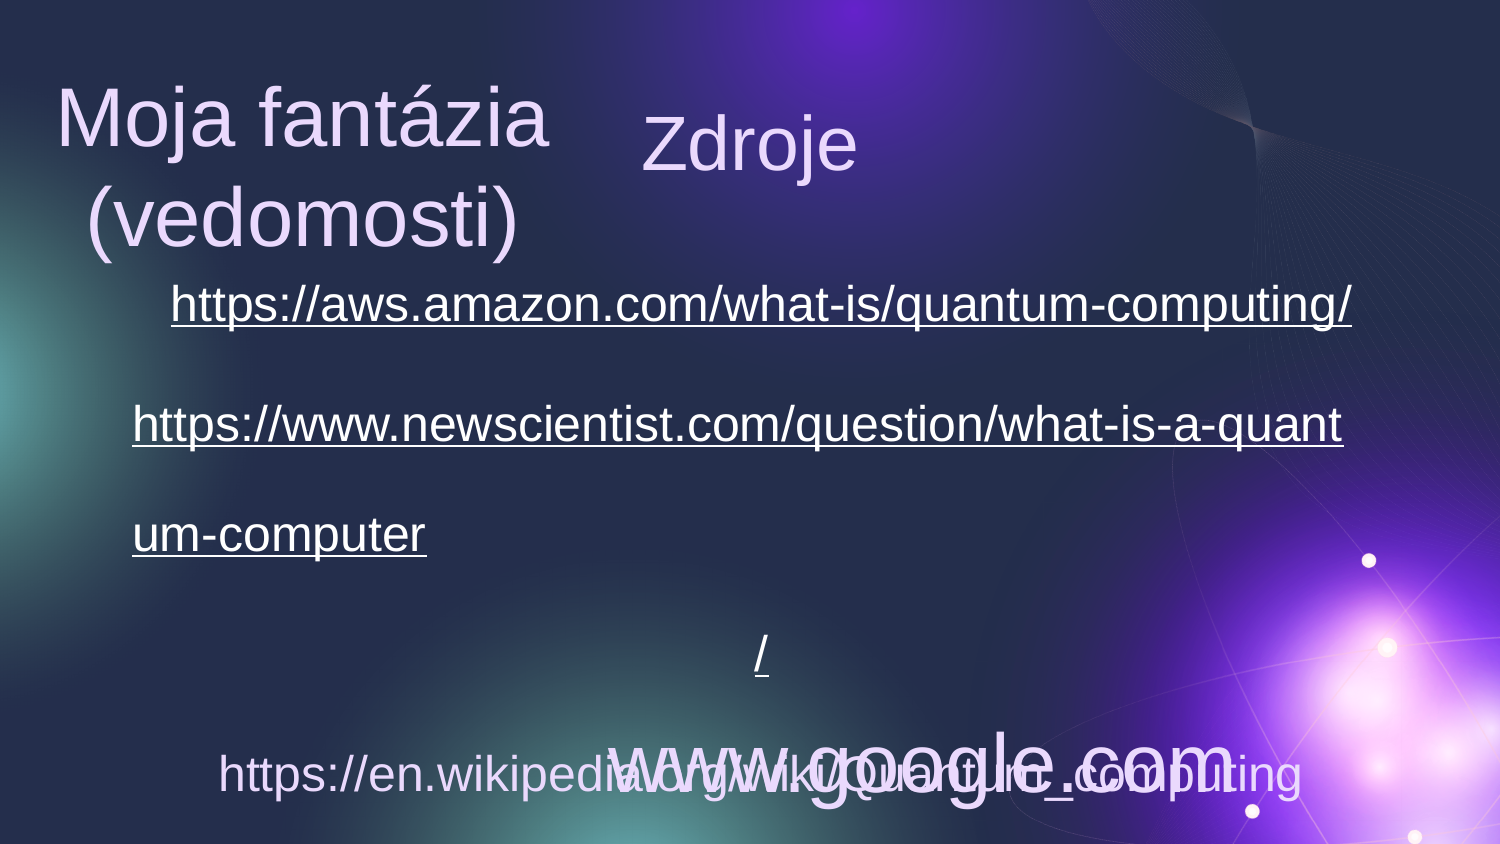

Internet
Moja fantázia
(vedomosti)
# Zdroje
https://aws.amazon.com/what-is/quantum-computing/
https://www.newscientist.com/question/what-is-a-quantum-computer/
https://en.wikipedia.org/wiki/Quantum_computing
www.google.com